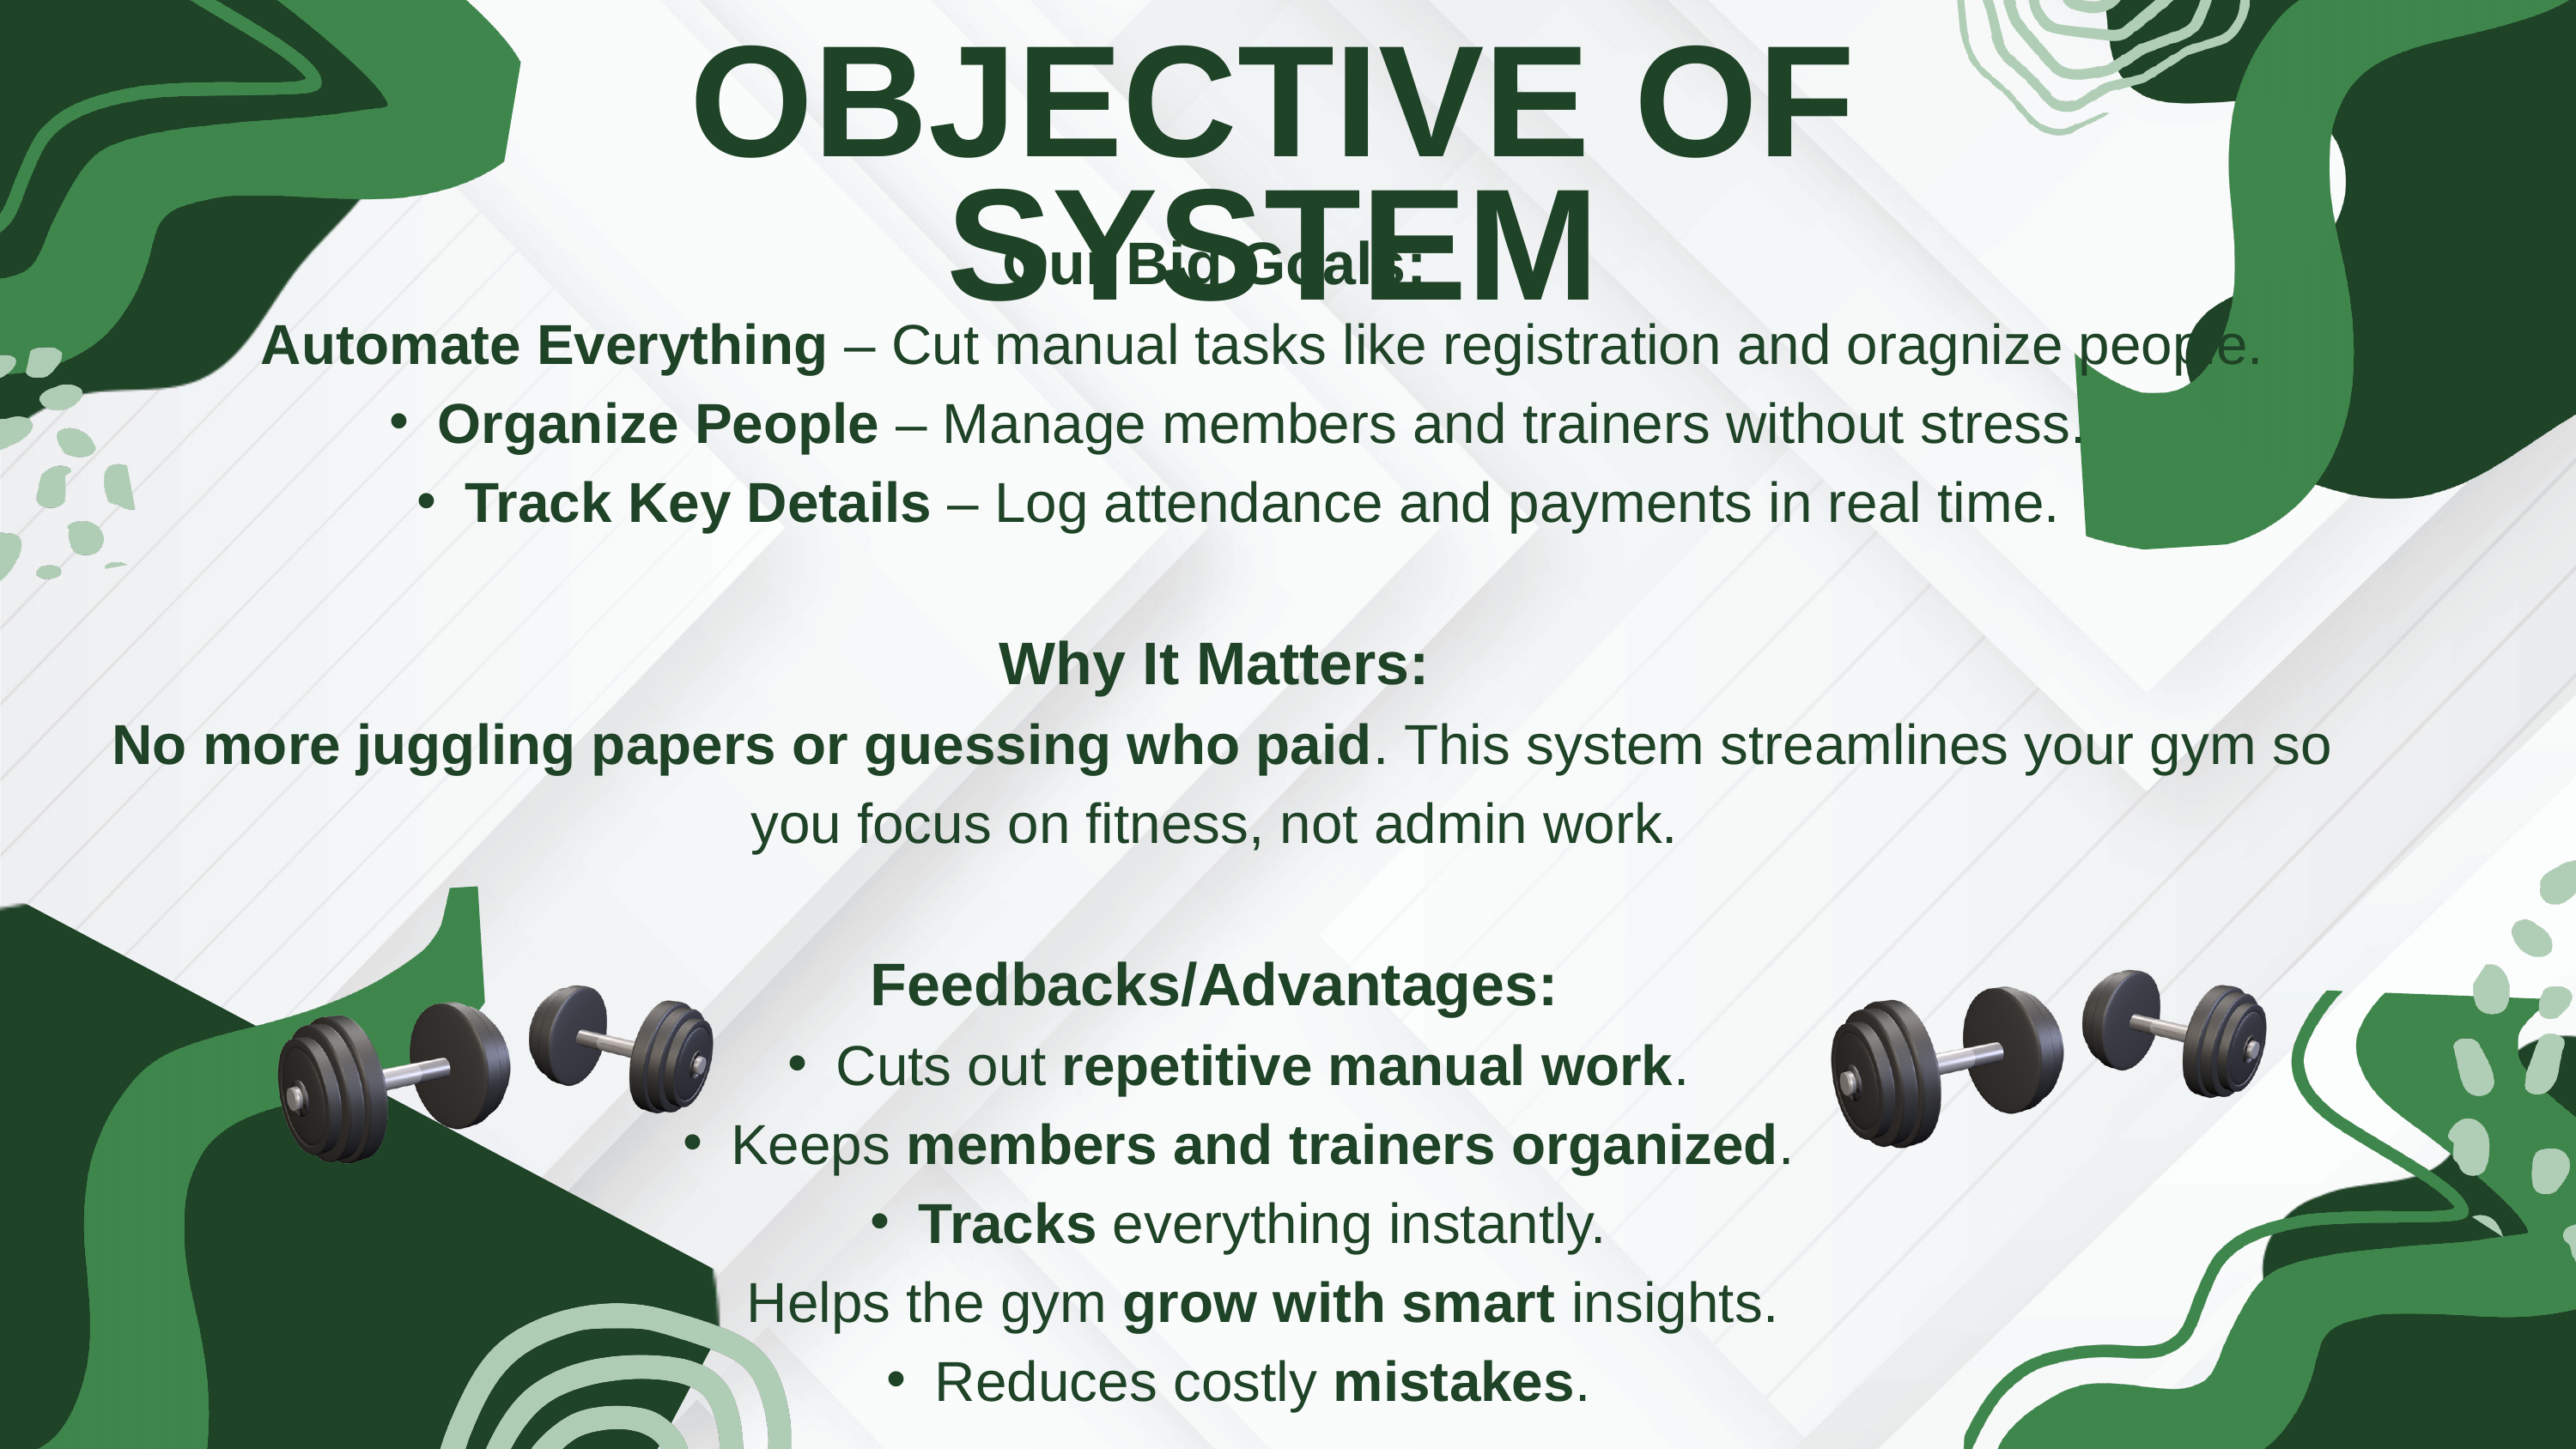

OBJECTIVE OF SYSTEM
Our Big Goals:
Automate Everything – Cut manual tasks like registration and oragnize people.
Organize People – Manage members and trainers without stress.
Track Key Details – Log attendance and payments in real time.

Why It Matters:
 No more juggling papers or guessing who paid. This system streamlines your gym so you focus on fitness, not admin work.

Feedbacks/Advantages:
Cuts out repetitive manual work.
Keeps members and trainers organized.
Tracks everything instantly.
Helps the gym grow with smart insights.
Reduces costly mistakes.